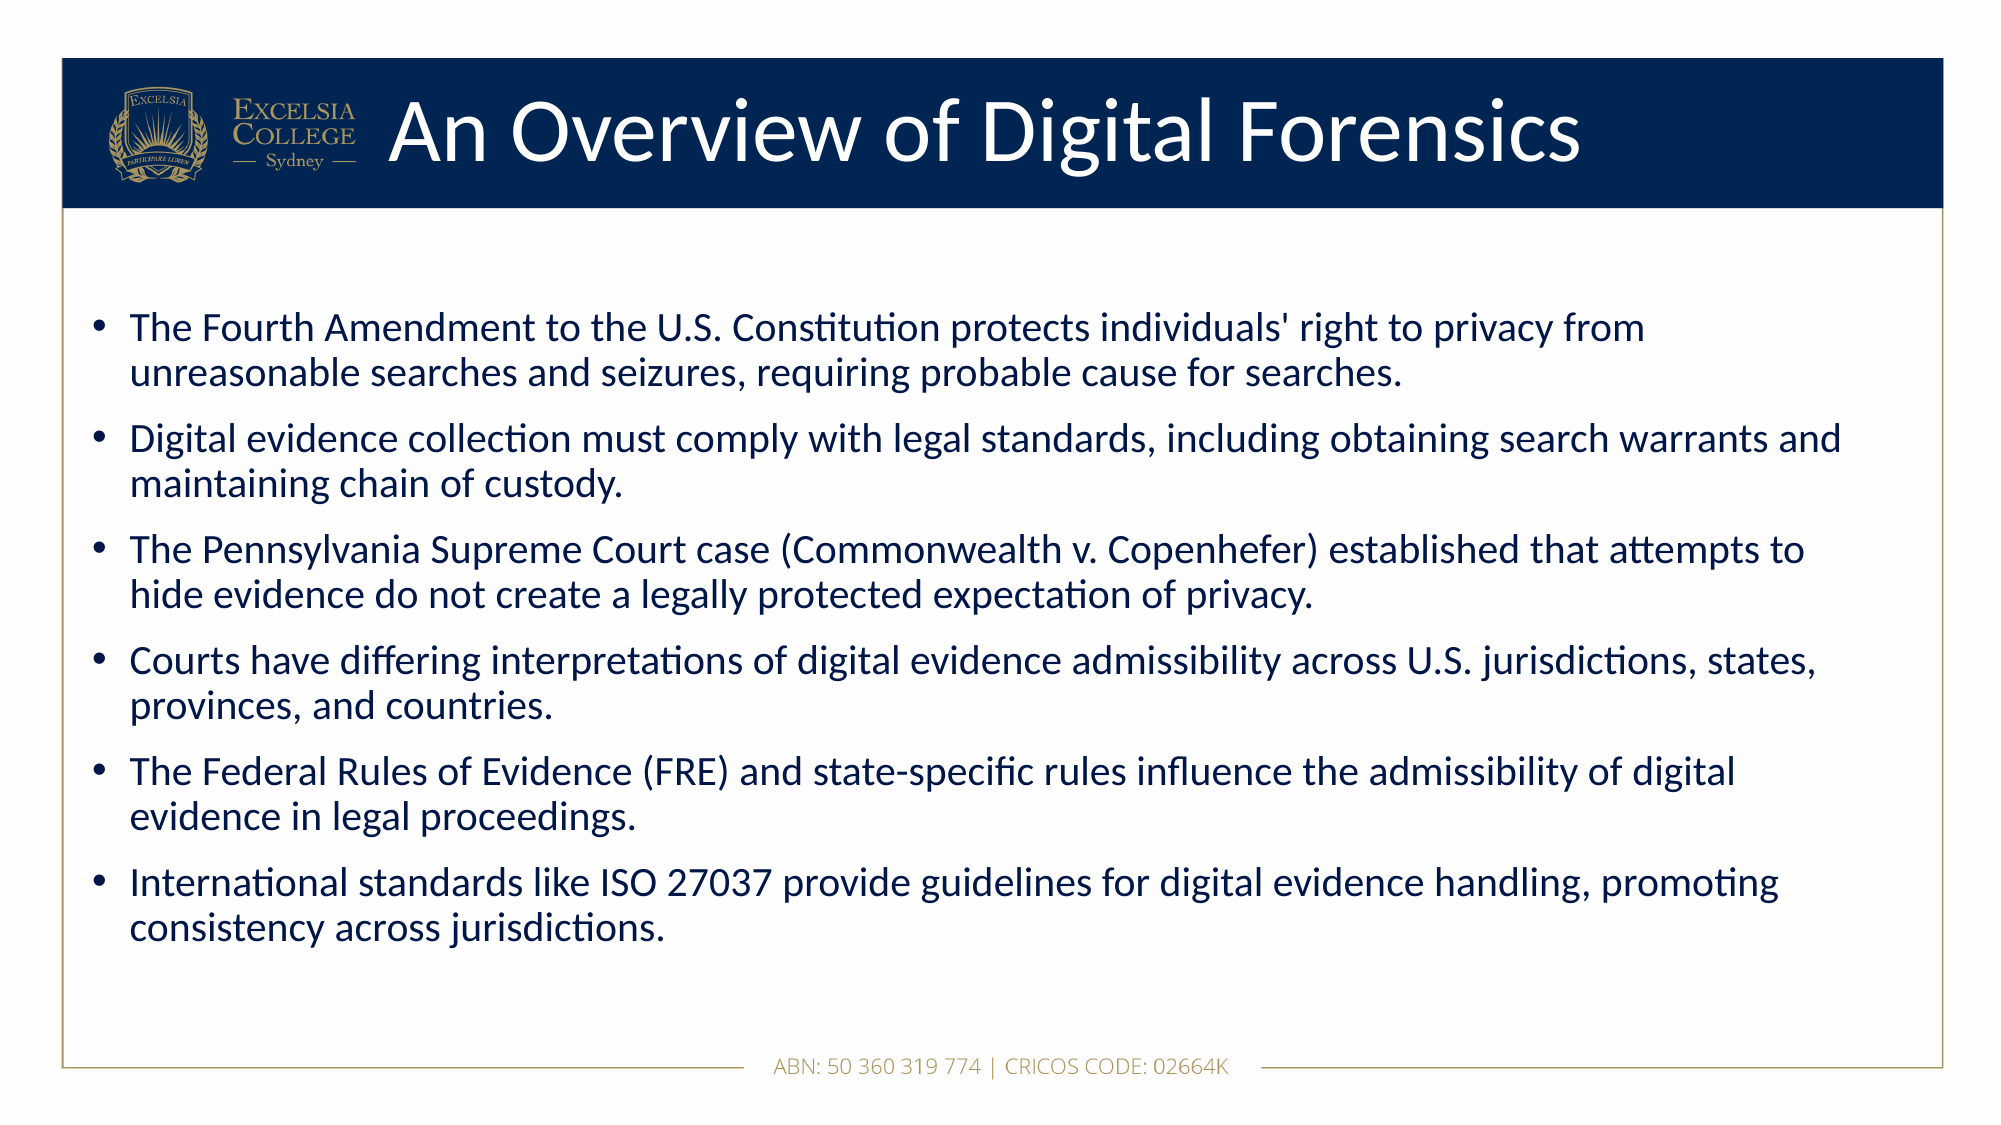

# An Overview of Digital Forensics
The Fourth Amendment to the U.S. Constitution protects individuals' right to privacy from unreasonable searches and seizures, requiring probable cause for searches.
Digital evidence collection must comply with legal standards, including obtaining search warrants and maintaining chain of custody.
The Pennsylvania Supreme Court case (Commonwealth v. Copenhefer) established that attempts to hide evidence do not create a legally protected expectation of privacy.
Courts have differing interpretations of digital evidence admissibility across U.S. jurisdictions, states, provinces, and countries.
The Federal Rules of Evidence (FRE) and state-specific rules influence the admissibility of digital evidence in legal proceedings.
International standards like ISO 27037 provide guidelines for digital evidence handling, promoting consistency across jurisdictions.